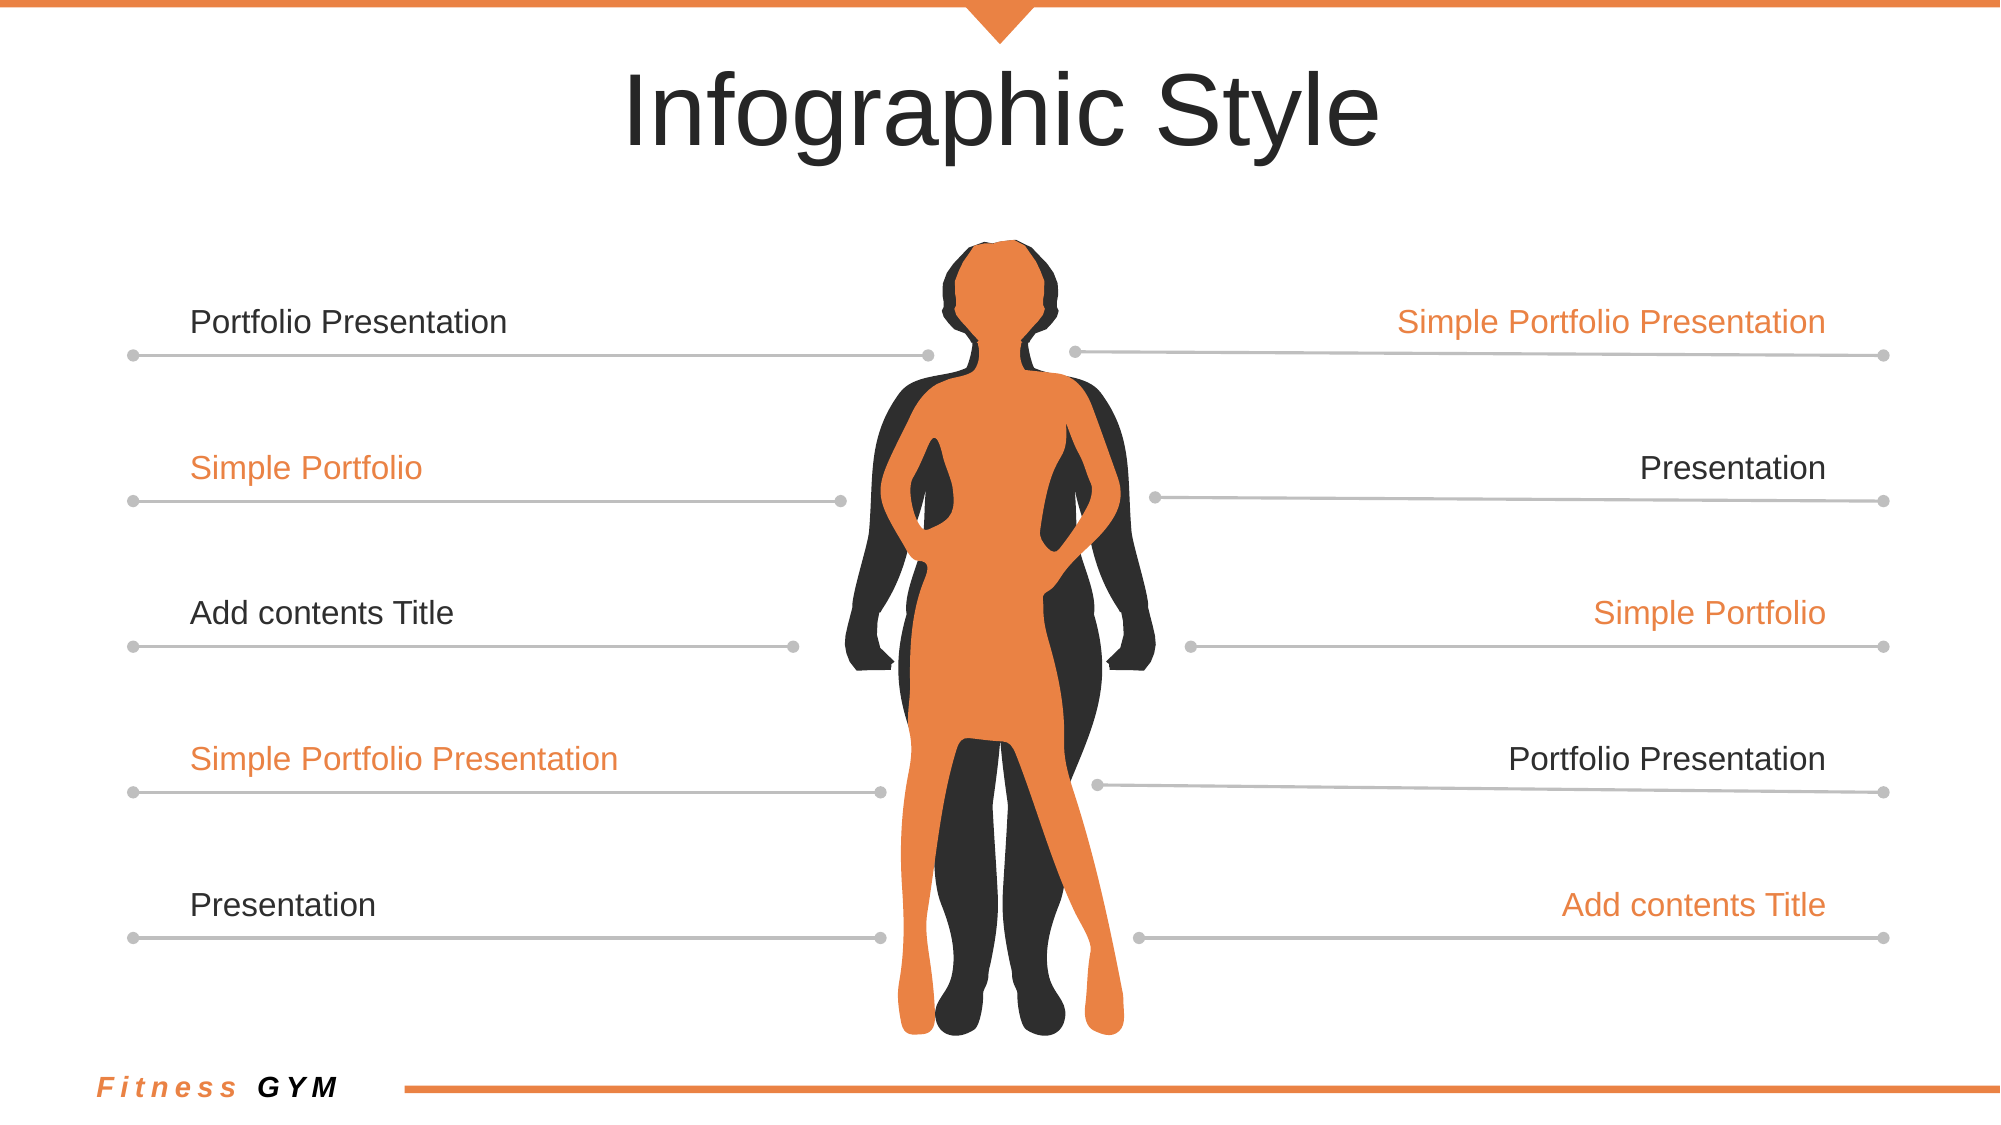

Infographic Style

Portfolio Presentation
Simple Portfolio Presentation
Simple Portfolio
Presentation
Add contents Title
Simple Portfolio
Simple Portfolio Presentation
Portfolio Presentation
Presentation
Add contents Title